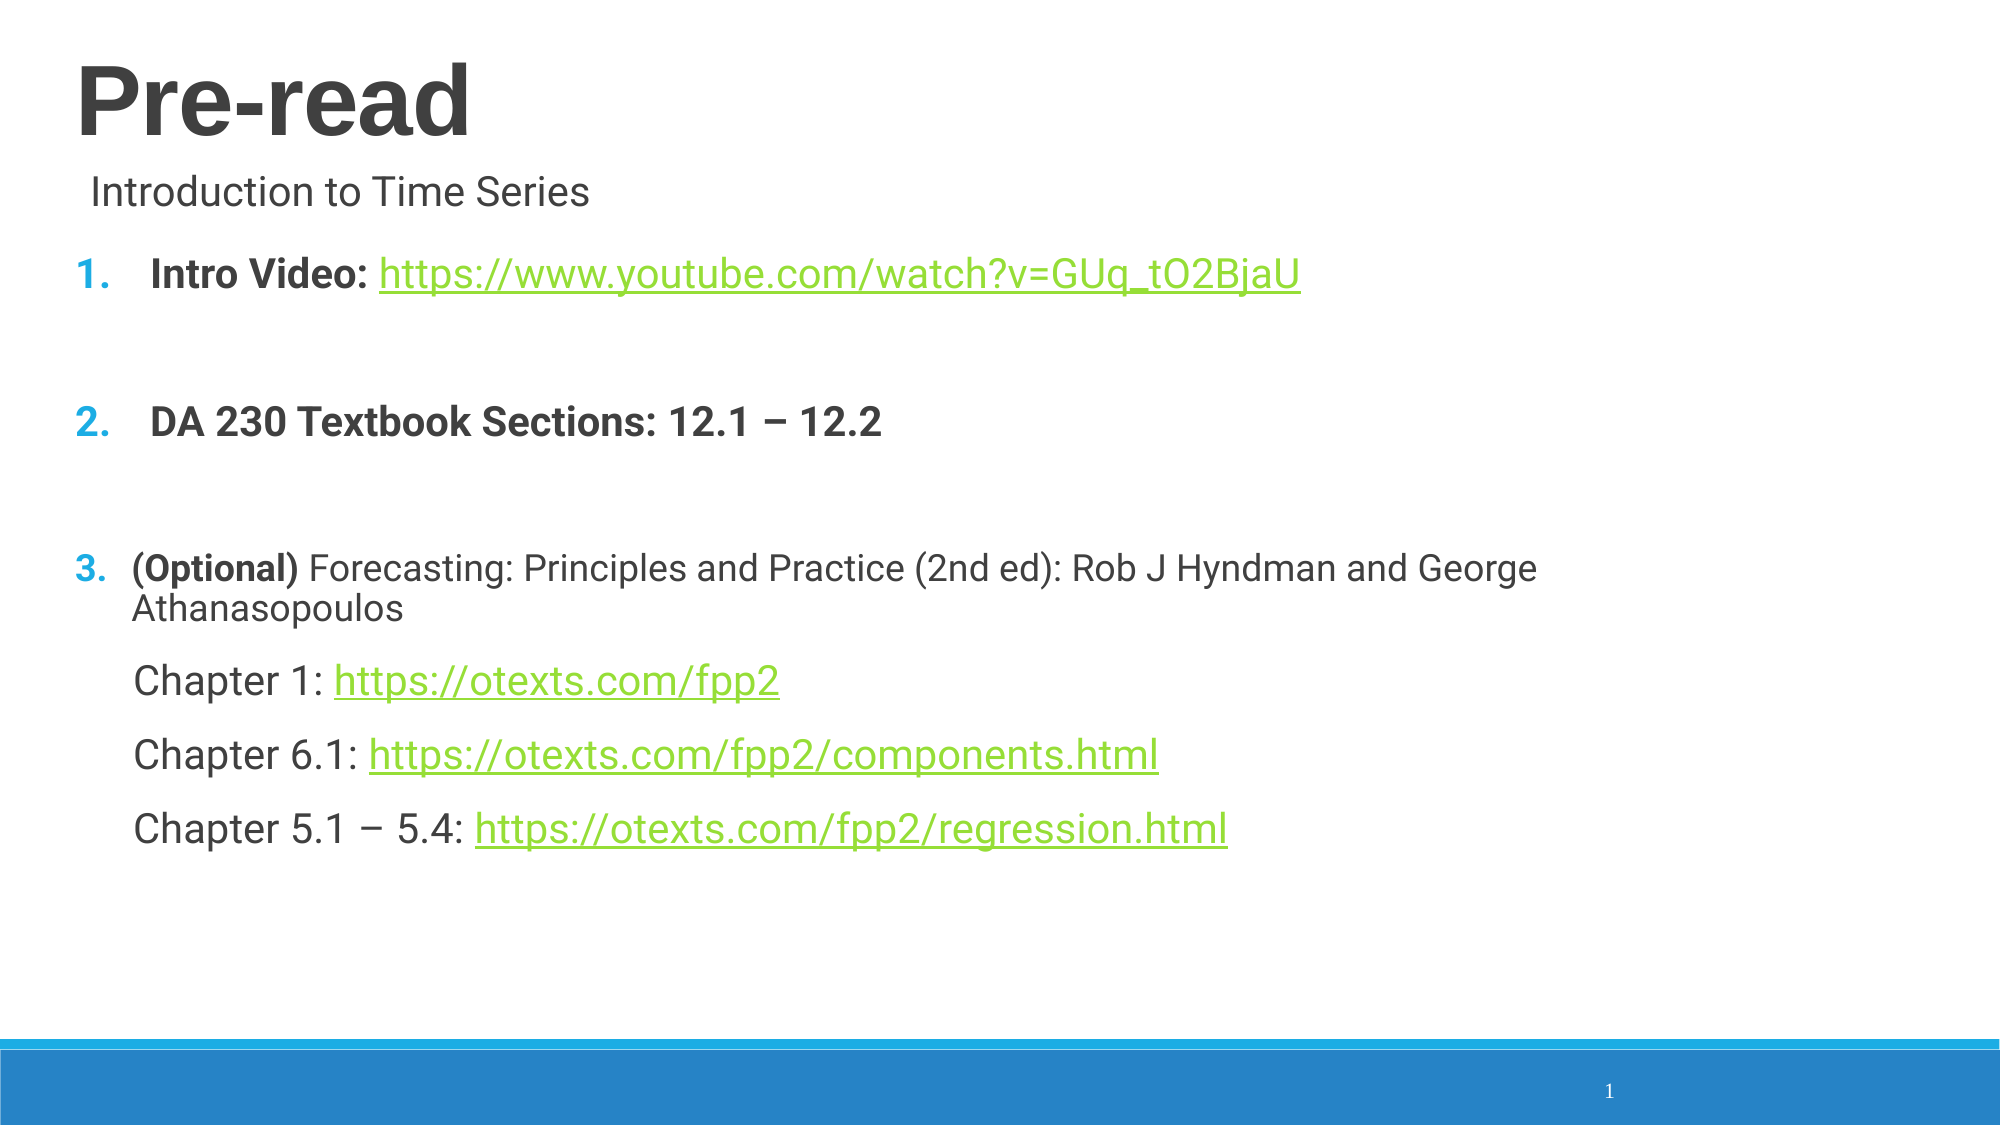

# Pre-read
Introduction to Time Series
Intro Video: https://www.youtube.com/watch?v=GUq_tO2BjaU

DA 230 Textbook Sections: 12.1 – 12.2

(Optional) Forecasting: Principles and Practice (2nd ed): Rob J Hyndman and George Athanasopoulos
Chapter 1: https://otexts.com/fpp2
Chapter 6.1: https://otexts.com/fpp2/components.html
Chapter 5.1 – 5.4: https://otexts.com/fpp2/regression.html

1